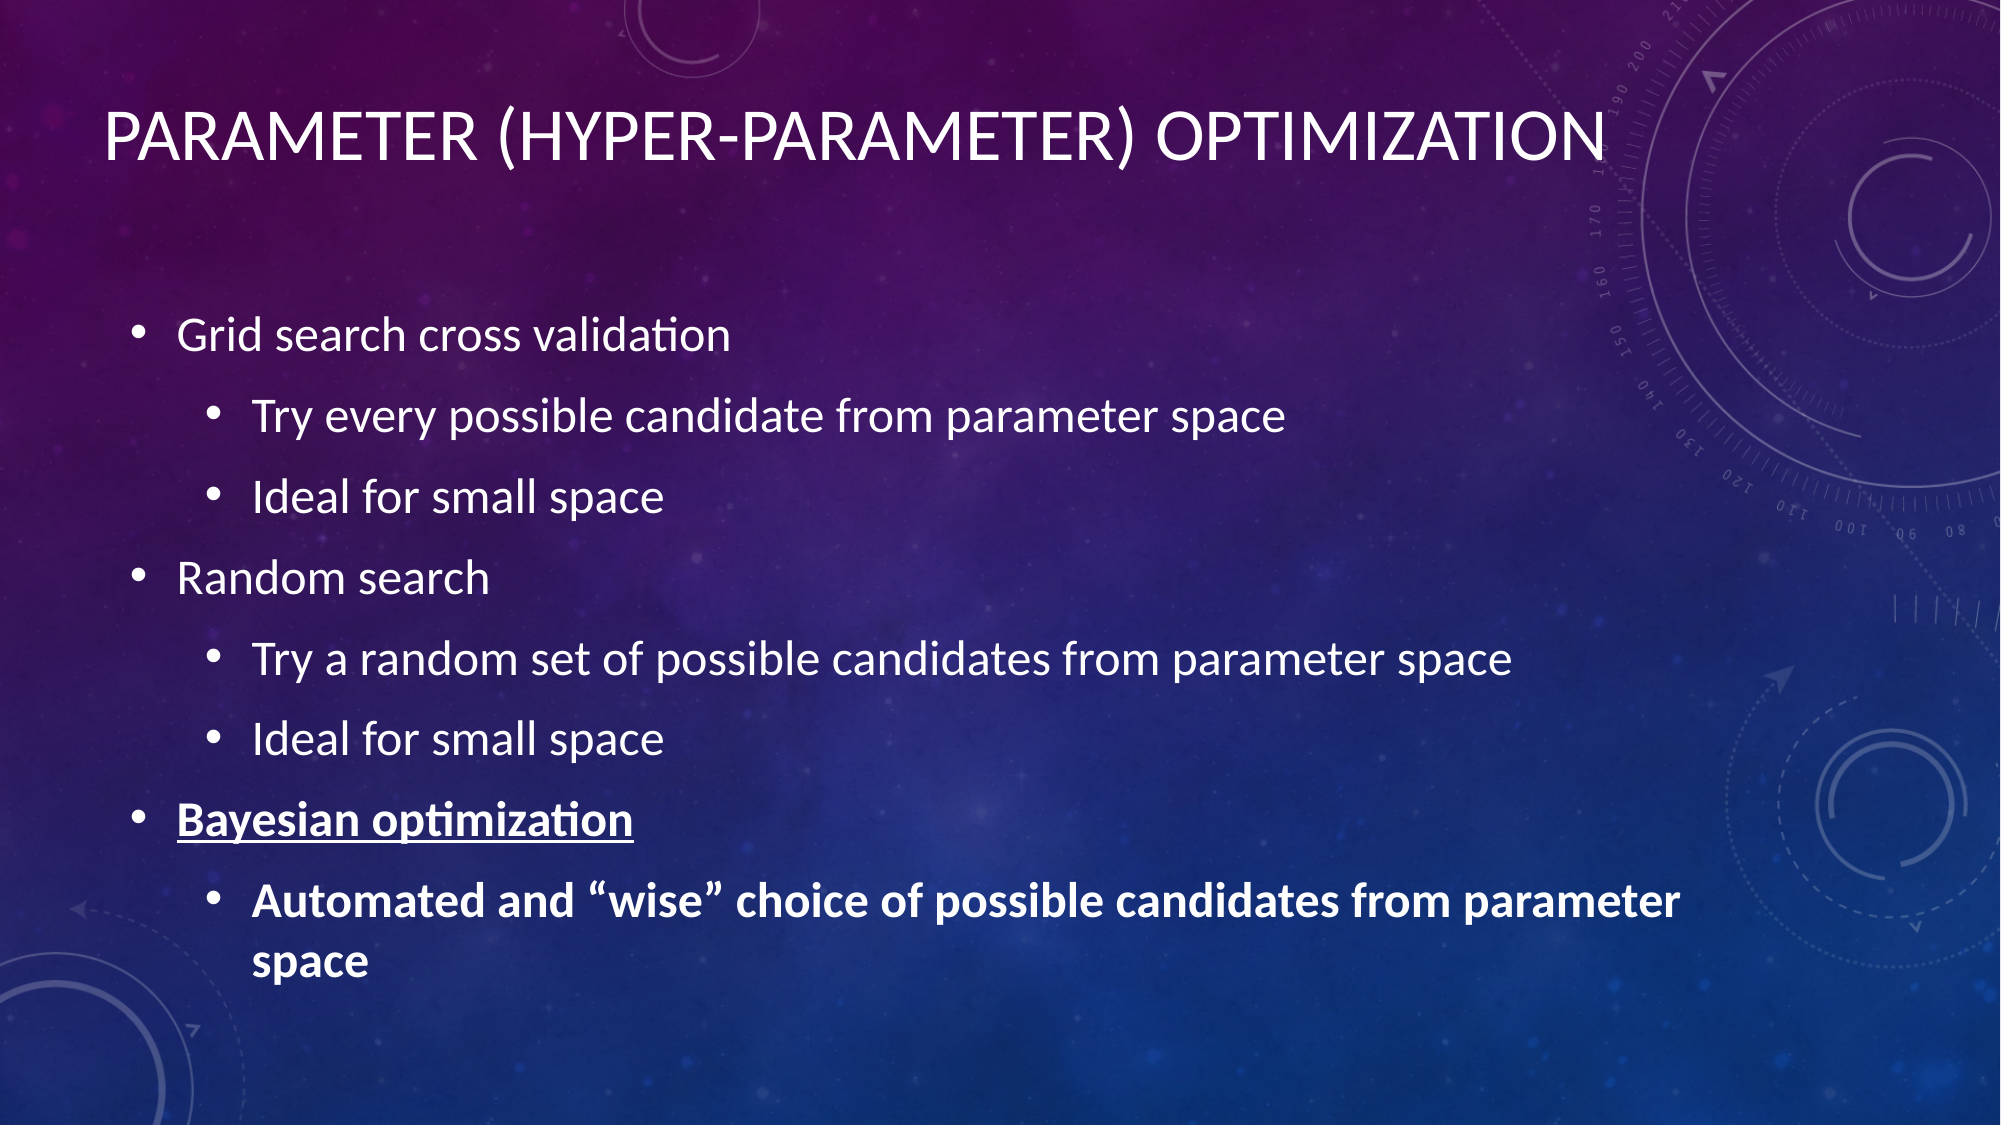

# Parameter (Hyper-parameter) optimization
Grid search cross validation
Try every possible candidate from parameter space
Ideal for small space
Random search
Try a random set of possible candidates from parameter space
Ideal for small space
Bayesian optimization
Automated and “wise” choice of possible candidates from parameter space